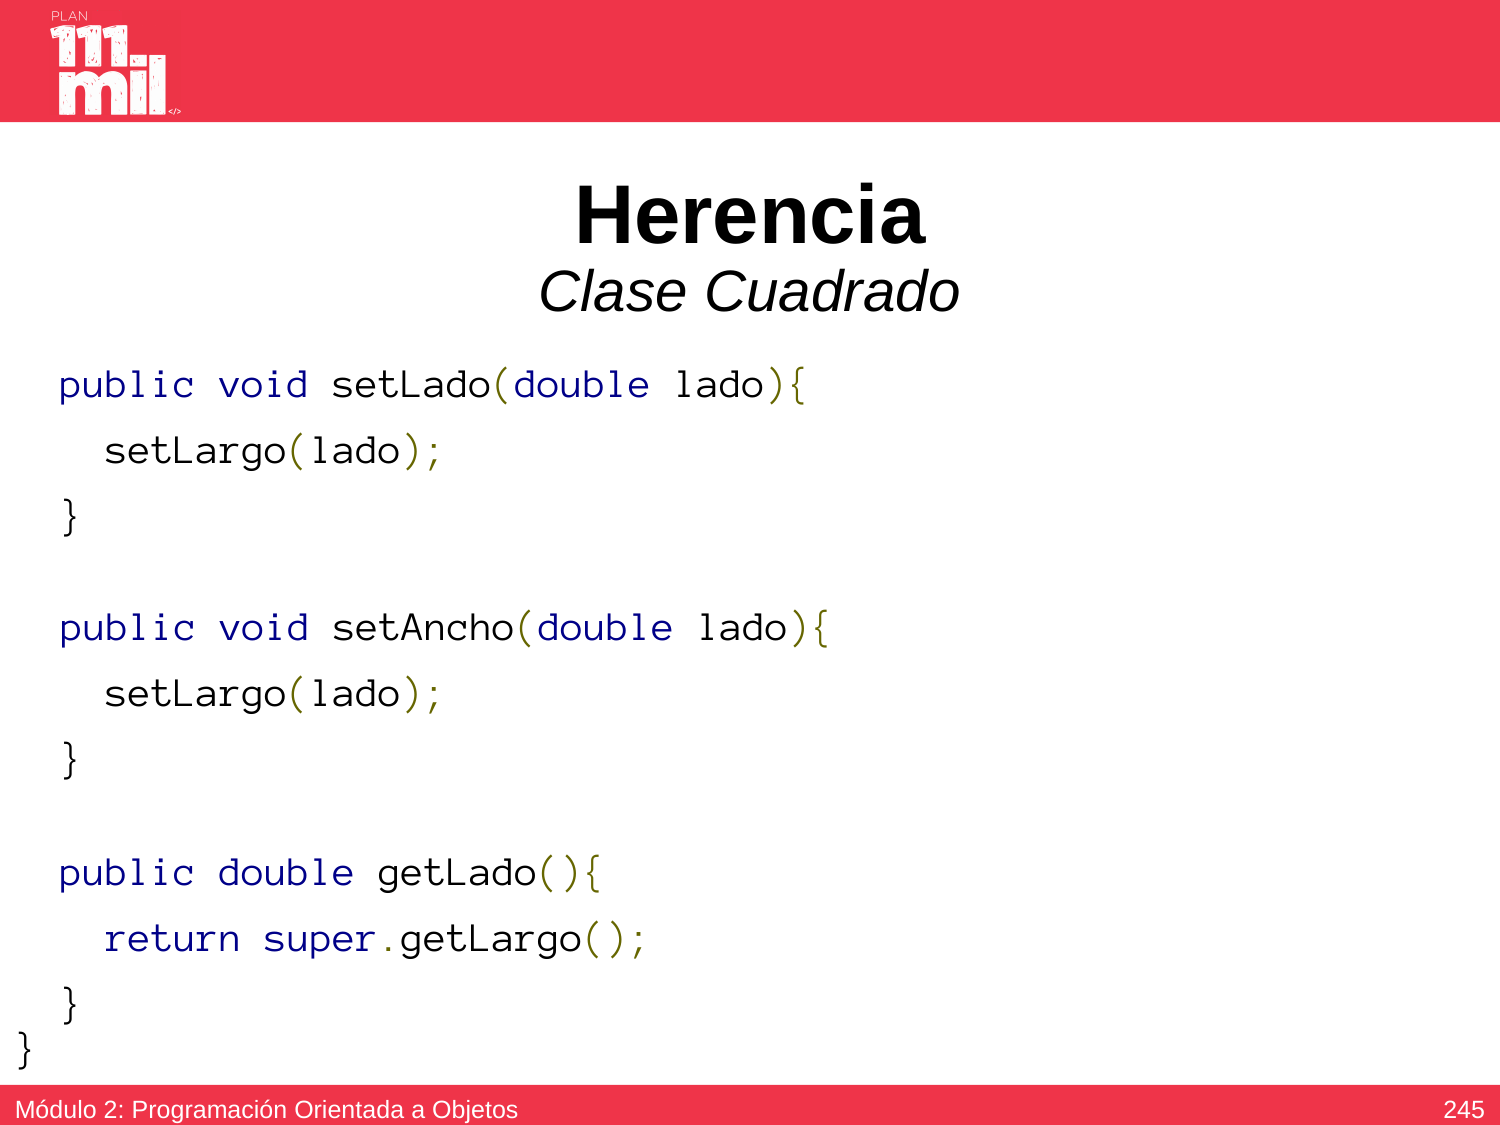

# Herencia Clase Cuadrado
  public void setLado(double lado){
    setLargo(lado);
  }
    public void setAncho(double lado){
    setLargo(lado);
  }

  public double getLado(){
    return super.getLargo();
  }
}

245
Módulo 2: Programación Orientada a Objetos